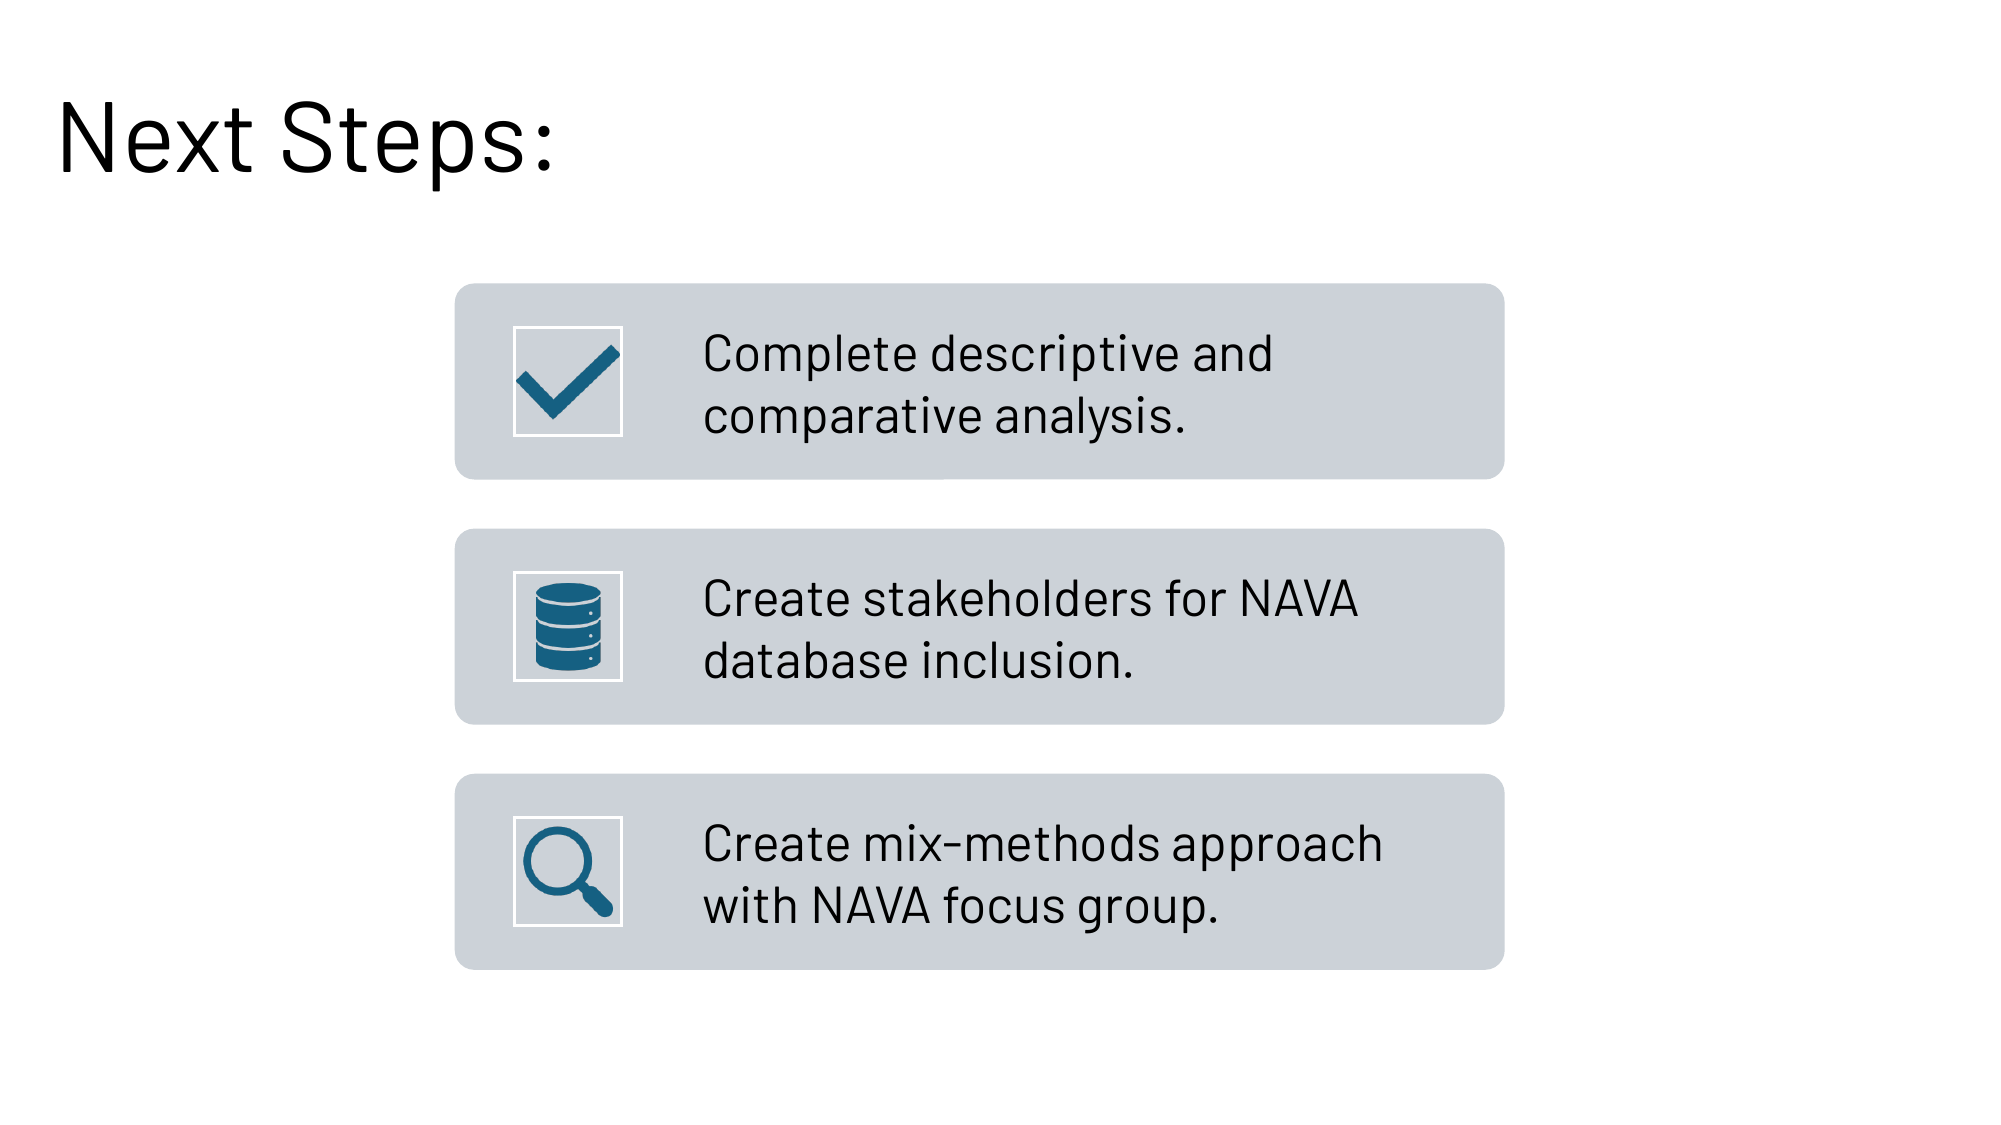

# Next Steps:
Complete descriptive and comparative analysis.
Create stakeholders for NAVA database inclusion.
Create mix-methods approach with NAVA focus group.